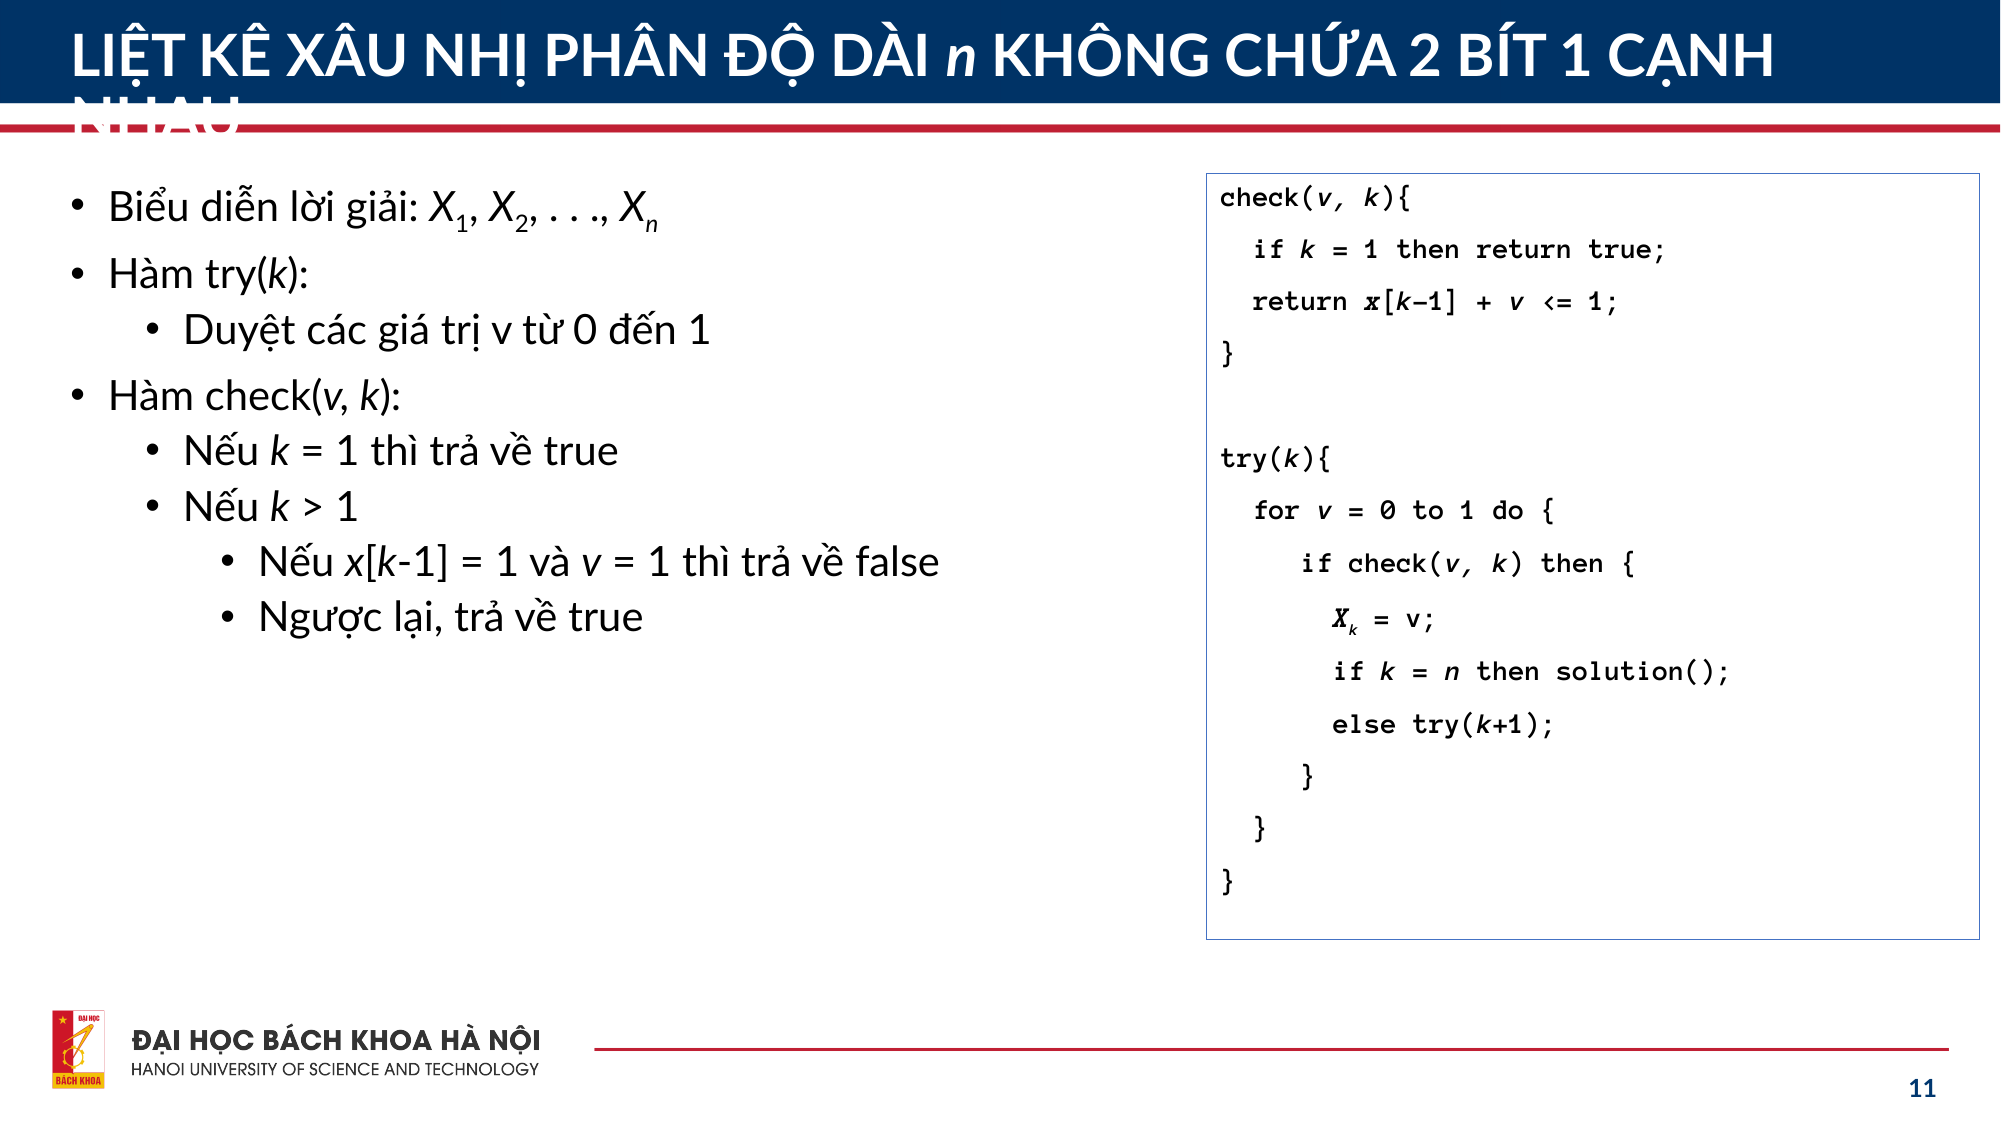

# LIỆT KÊ XÂU NHỊ PHÂN ĐỘ DÀI n KHÔNG CHỨA 2 BÍT 1 CẠNH NHAU
Biểu diễn lời giải: X1, X2, . . ., Xn
Hàm try(k):
Duyệt các giá trị v từ 0 đến 1
Hàm check(v, k):
Nếu k = 1 thì trả về true
Nếu k > 1
Nếu x[k-1] = 1 và v = 1 thì trả về false
Ngược lại, trả về true
check(v, k){
  if k = 1 then return true;
  return x[k-1] + v <= 1;
}

try(k){
  for v = 0 to 1 do {
     if check(v, k) then {
       Xk = v;
       if k = n then solution();
       else try(k+1);
     }
  }
}
11